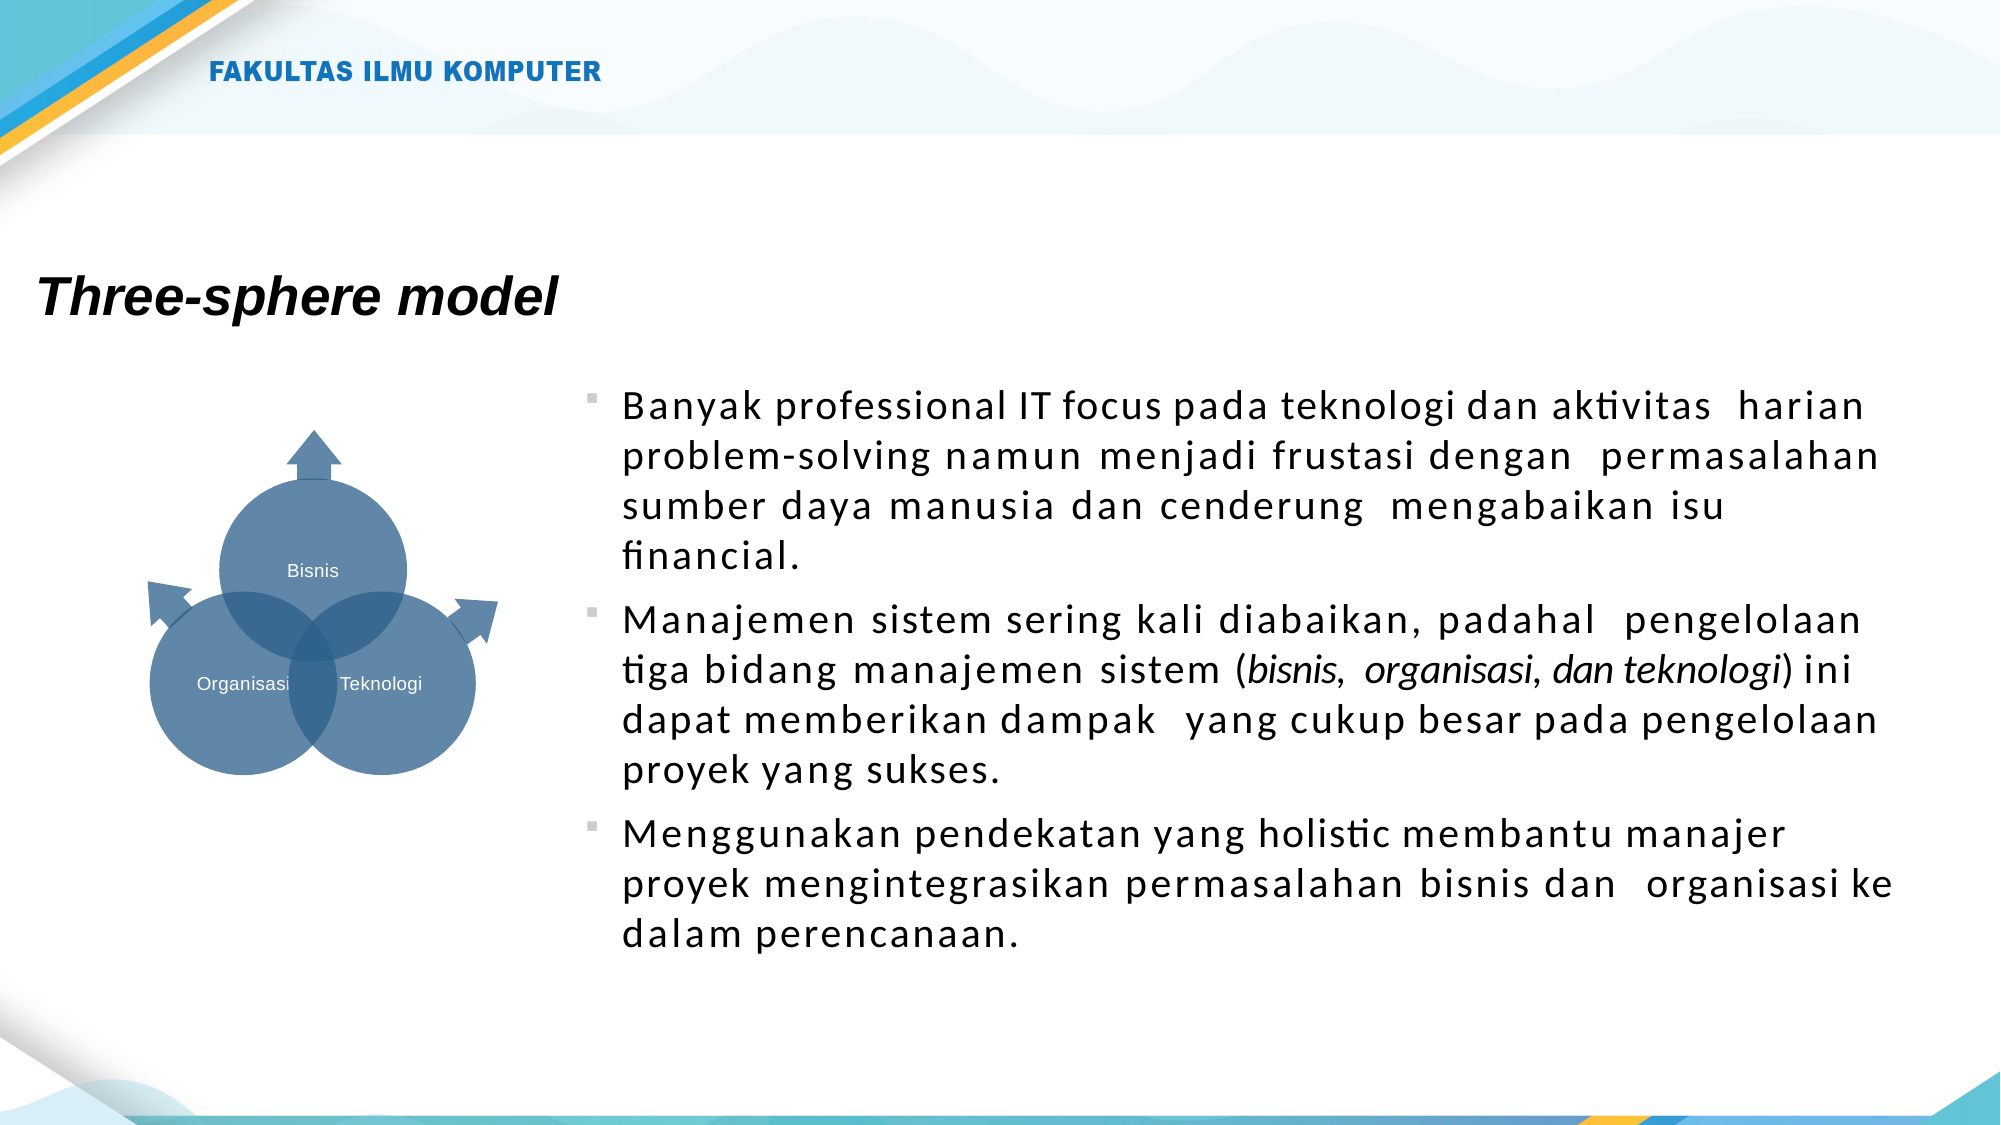

Three-sphere model
Banyak professional IT focus pada teknologi dan aktivitas  harian problem-solving namun menjadi frustasi dengan  permasalahan sumber daya manusia dan cenderung  mengabaikan isu financial.
Manajemen sistem sering kali diabaikan, padahal  pengelolaan tiga bidang manajemen sistem (bisnis,  organisasi, dan teknologi) ini dapat memberikan dampak  yang cukup besar pada pengelolaan proyek yang sukses.
Menggunakan pendekatan yang holistic membantu manajer  proyek mengintegrasikan permasalahan bisnis dan  organisasi ke dalam perencanaan.

Bisnis

Organisasi
Teknologi
Bisnis
Organisasi
Teknologi